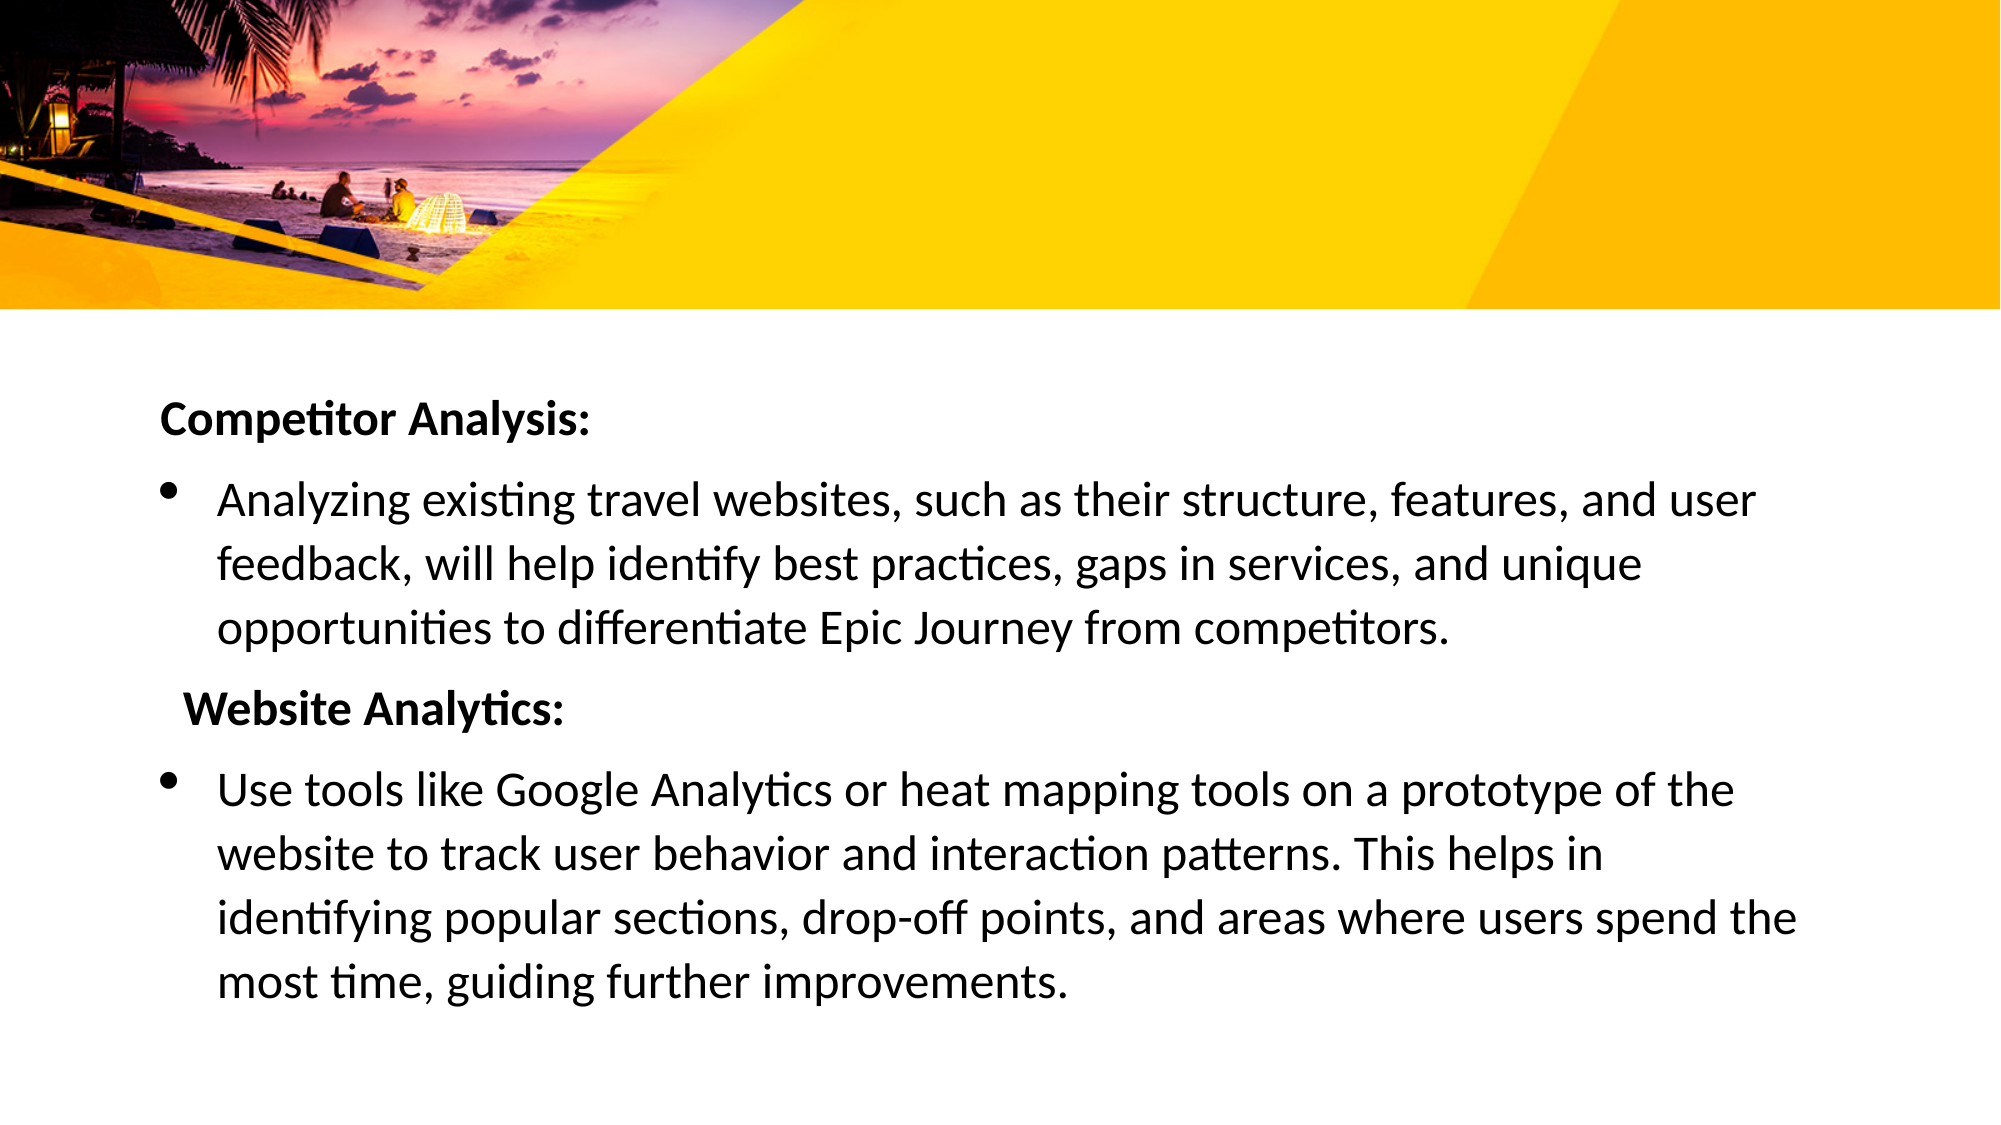

Competitor Analysis:
Analyzing existing travel websites, such as their structure, features, and user feedback, will help identify best practices, gaps in services, and unique opportunities to differentiate Epic Journey from competitors.
  Website Analytics:
Use tools like Google Analytics or heat mapping tools on a prototype of the website to track user behavior and interaction patterns. This helps in identifying popular sections, drop-off points, and areas where users spend the most time, guiding further improvements.